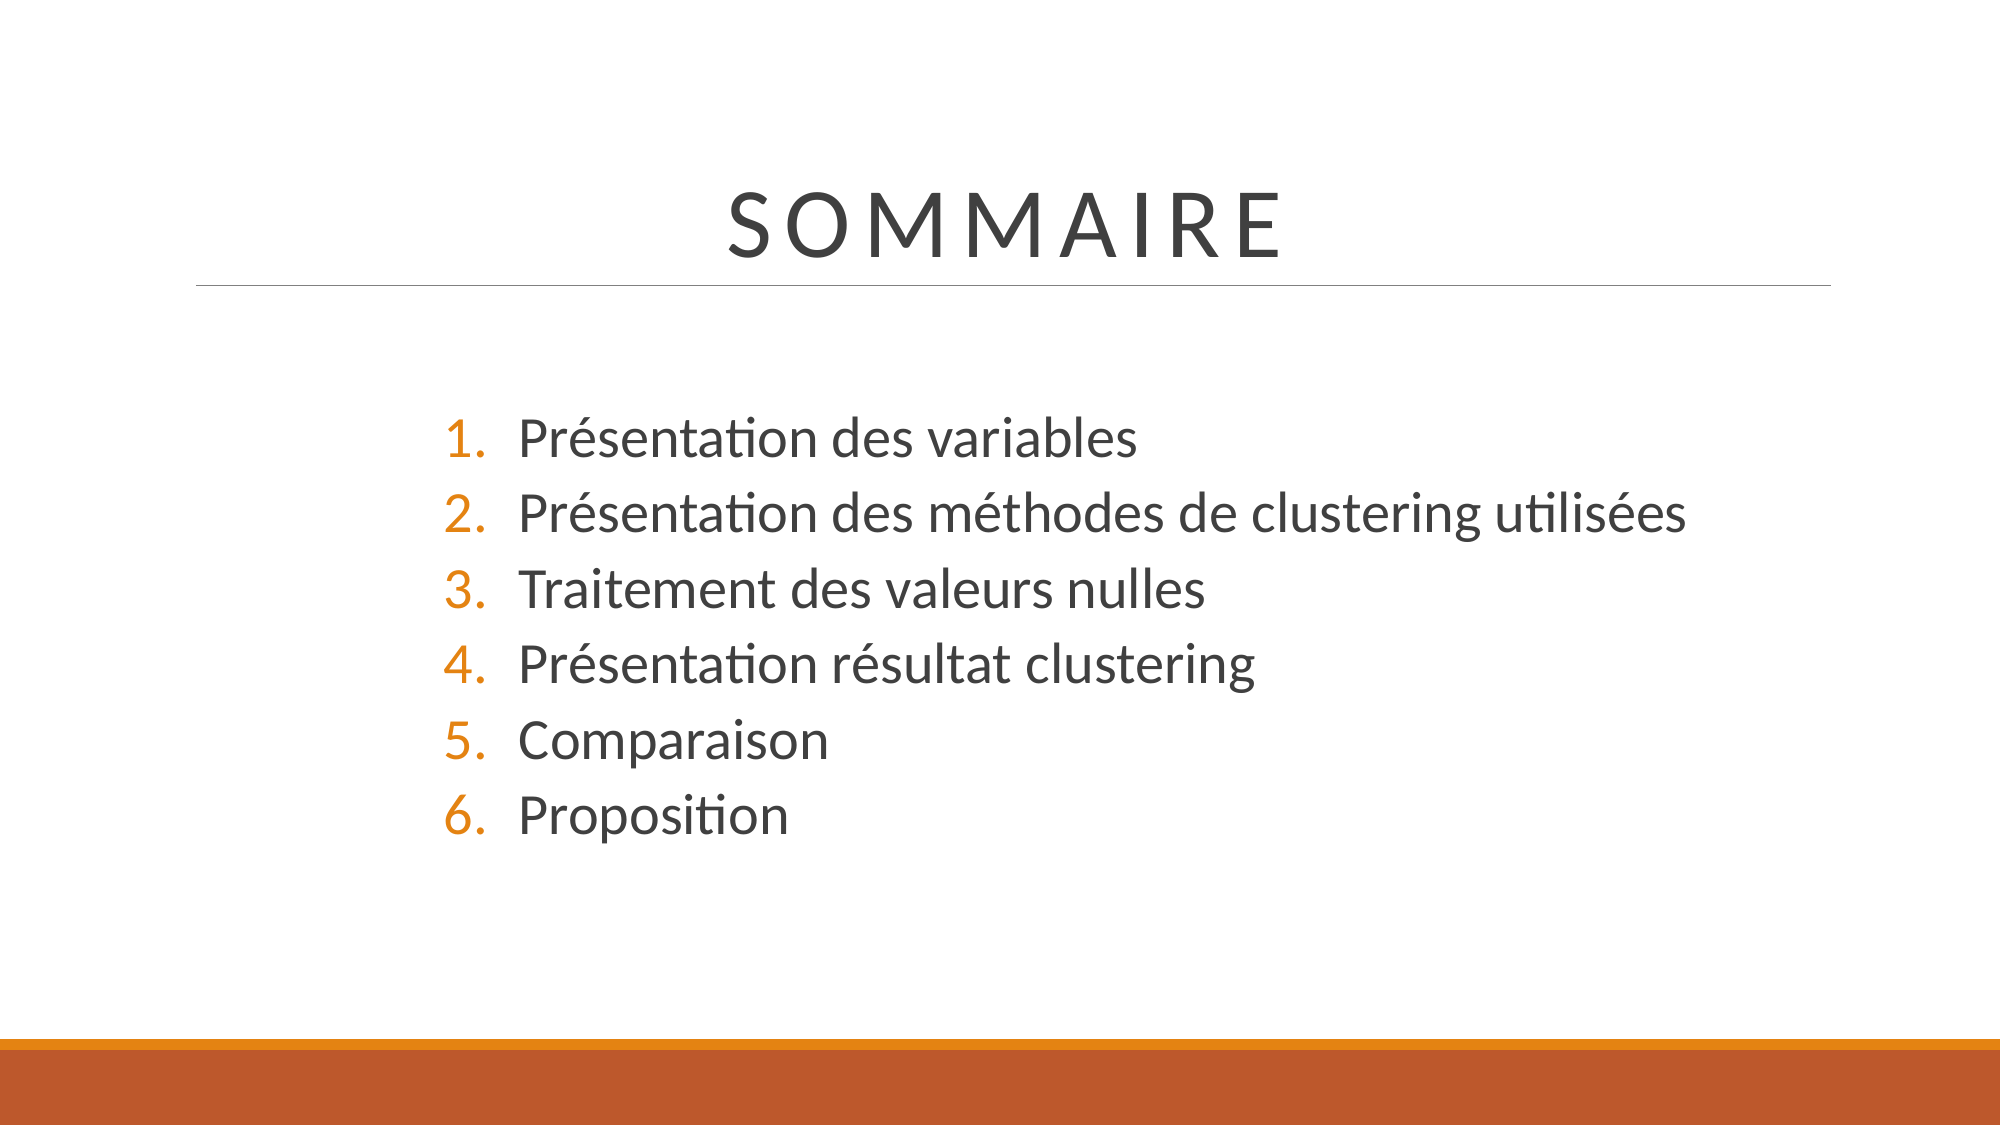

# SOMMAIRE

Présentation des variables
Présentation des méthodes de clustering utilisées
Traitement des valeurs nulles
Présentation résultat clustering
Comparaison
Proposition